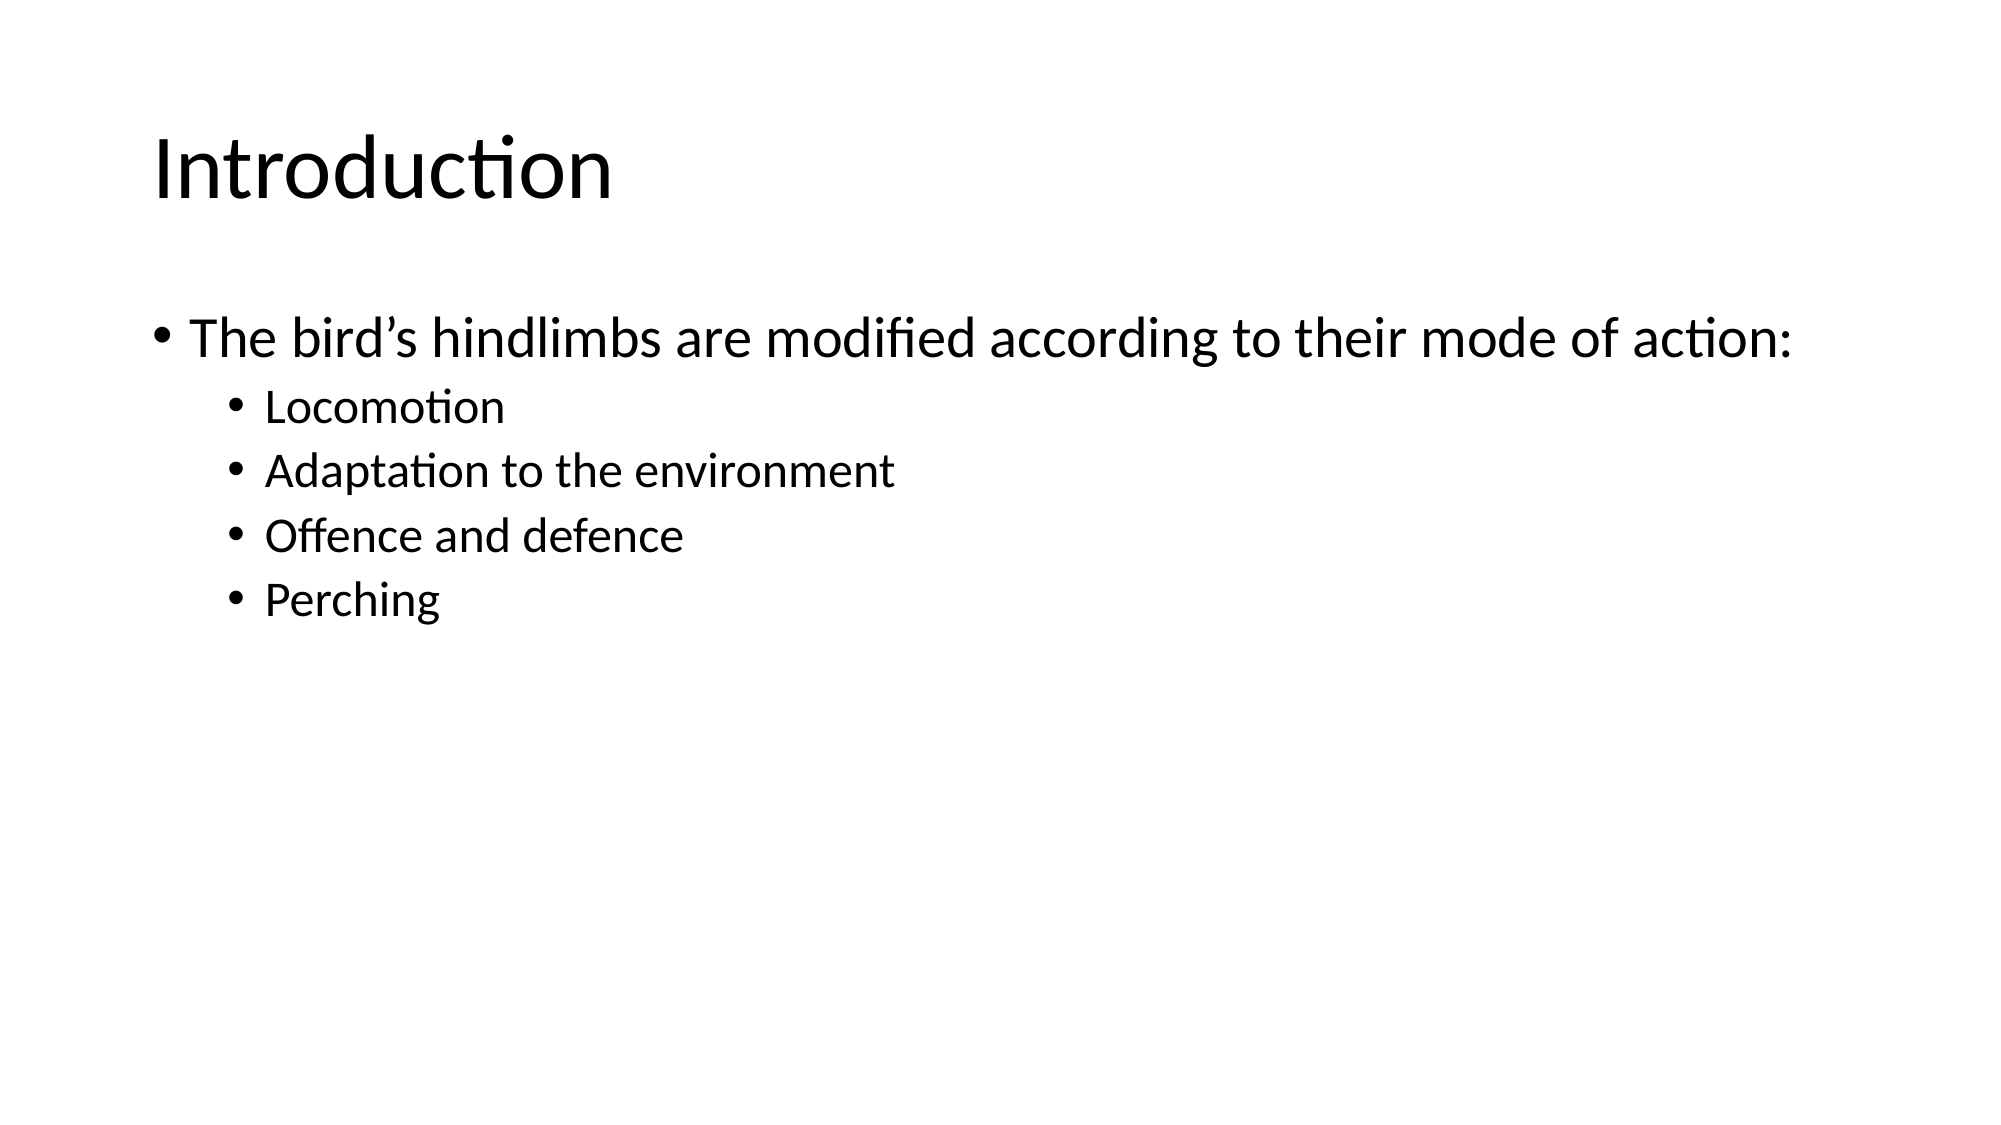

# Introduction
The bird’s hindlimbs are modified according to their mode of action:
Locomotion
Adaptation to the environment
Offence and defence
Perching